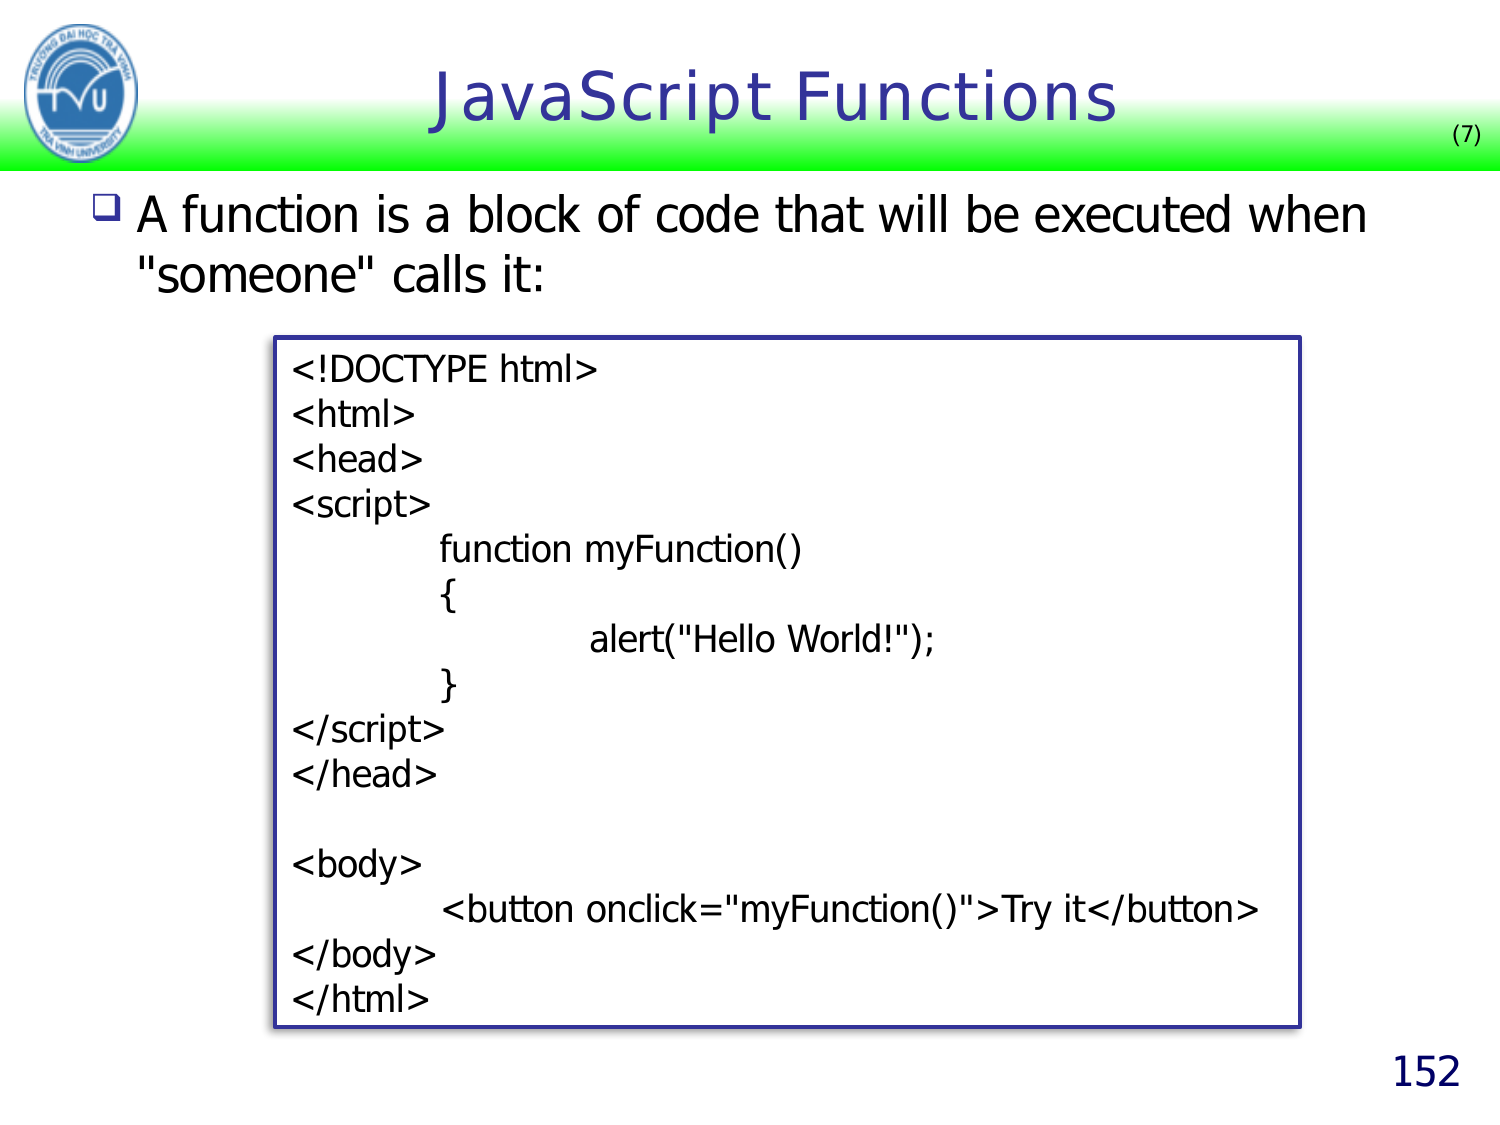

# JavaScript Functions
(7)
A function is a block of code that will be executed when "someone" calls it:
<!DOCTYPE html>
<html>
<head>
<script>
	function myFunction()
	{
		alert("Hello World!");
	}
</script>
</head>
<body>
	<button onclick="myFunction()">Try it</button>
</body>
</html>
152